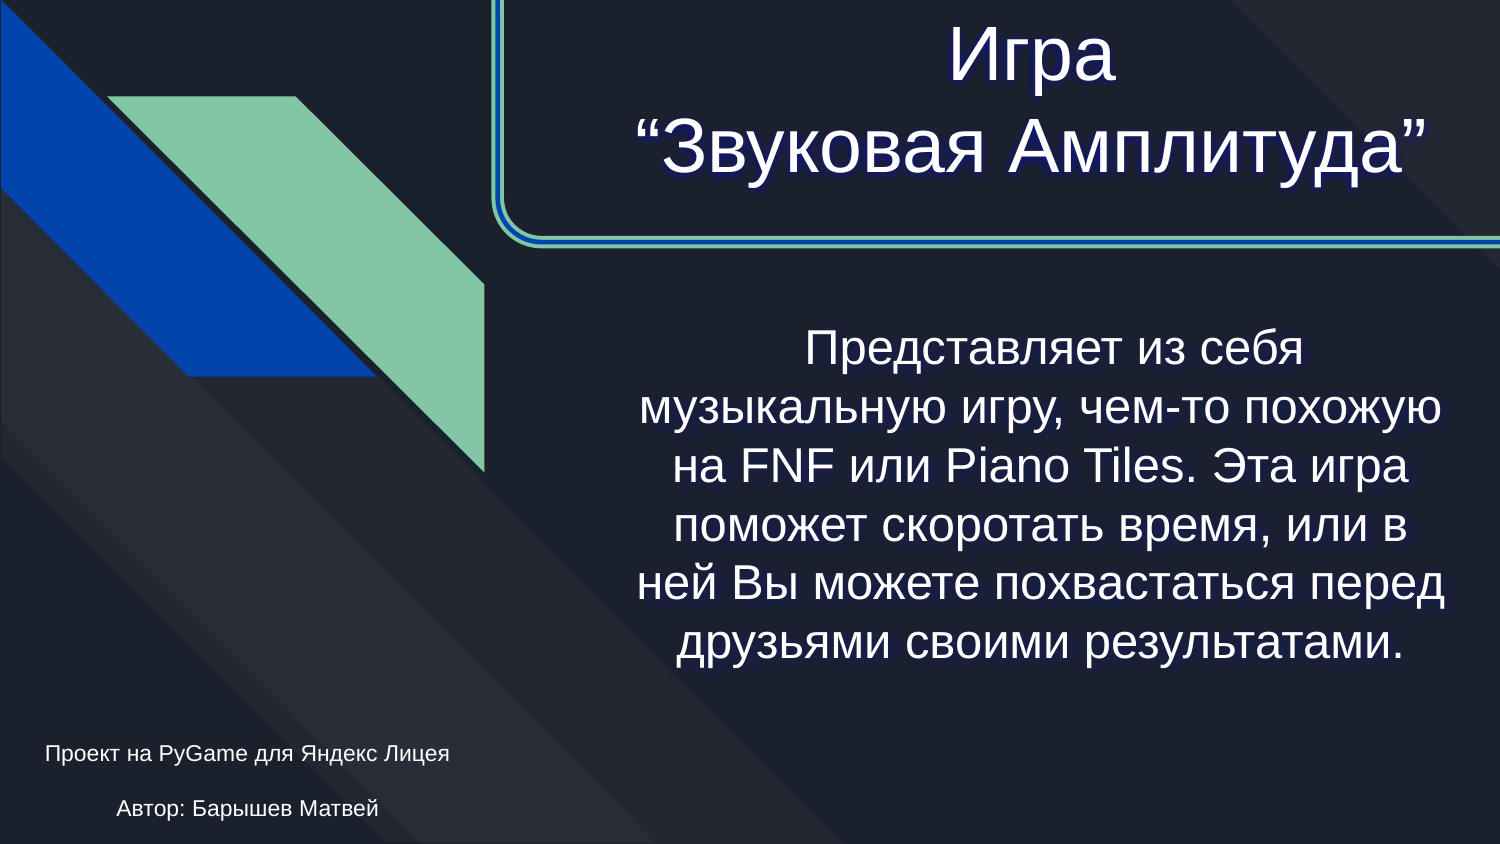

# Игра
“Звуковая Амплитуда”
  Представляет из себя музыкальную игру, чем-то похожую на FNF или Piano Tiles. Эта игра поможет скоротать время, или в ней Вы можете похвастаться перед друзьями своими результатами.
Проект на PyGame для Яндекс Лицея

Автор: Барышев Матвей